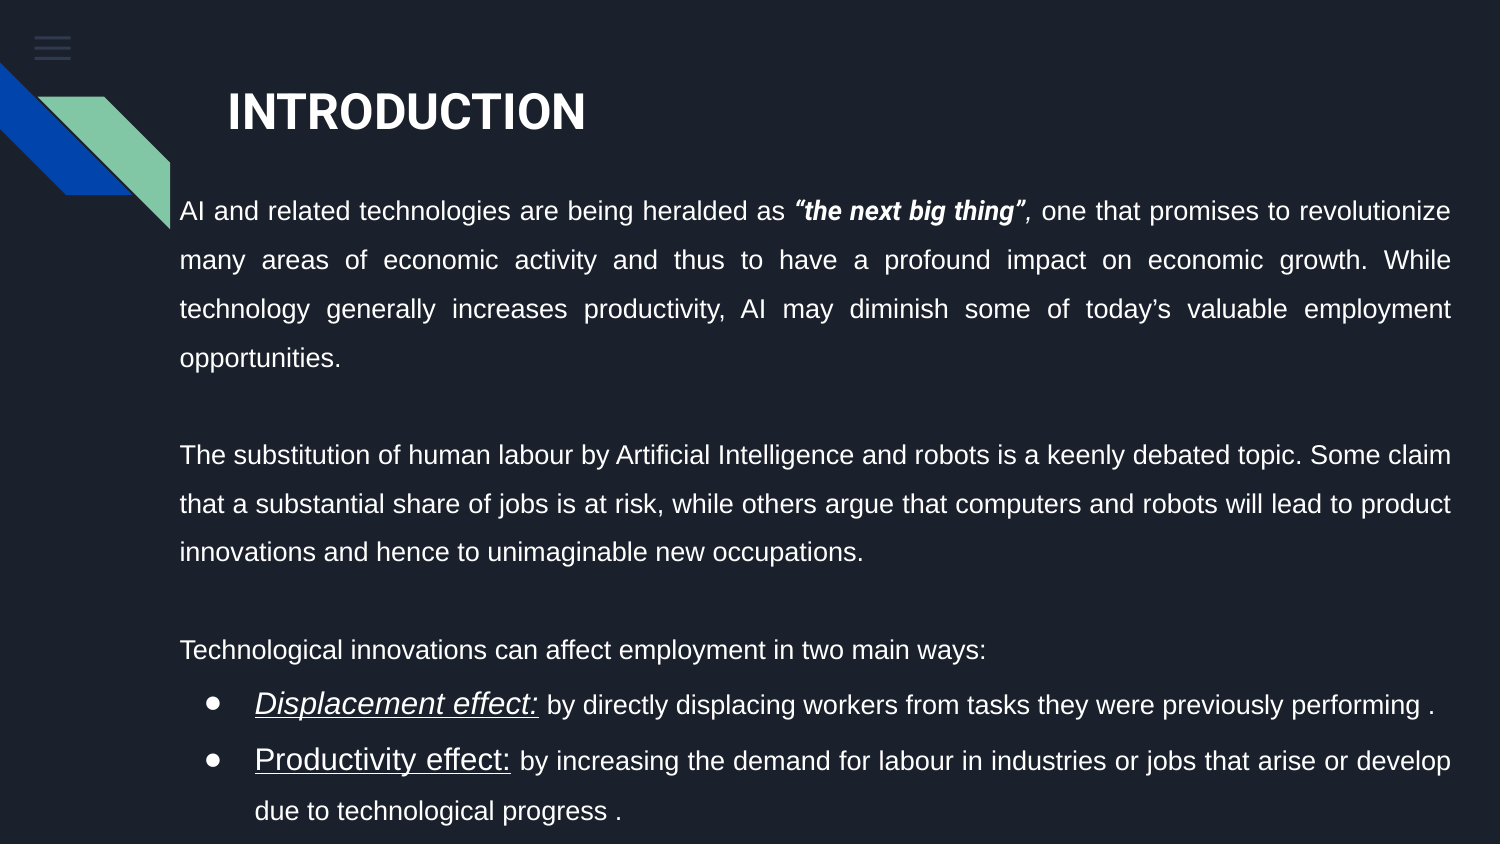

# INTRODUCTION
AI and related technologies are being heralded as “the next big thing”, one that promises to revolutionize many areas of economic activity and thus to have a profound impact on economic growth. While technology generally increases productivity, AI may diminish some of today’s valuable employment opportunities.

The substitution of human labour by Artificial Intelligence and robots is a keenly debated topic. Some claim that a substantial share of jobs is at risk, while others argue that computers and robots will lead to product innovations and hence to unimaginable new occupations.

Technological innovations can affect employment in two main ways:
Displacement effect: by directly displacing workers from tasks they were previously performing .
Productivity effect: by increasing the demand for labour in industries or jobs that arise or develop due to technological progress .